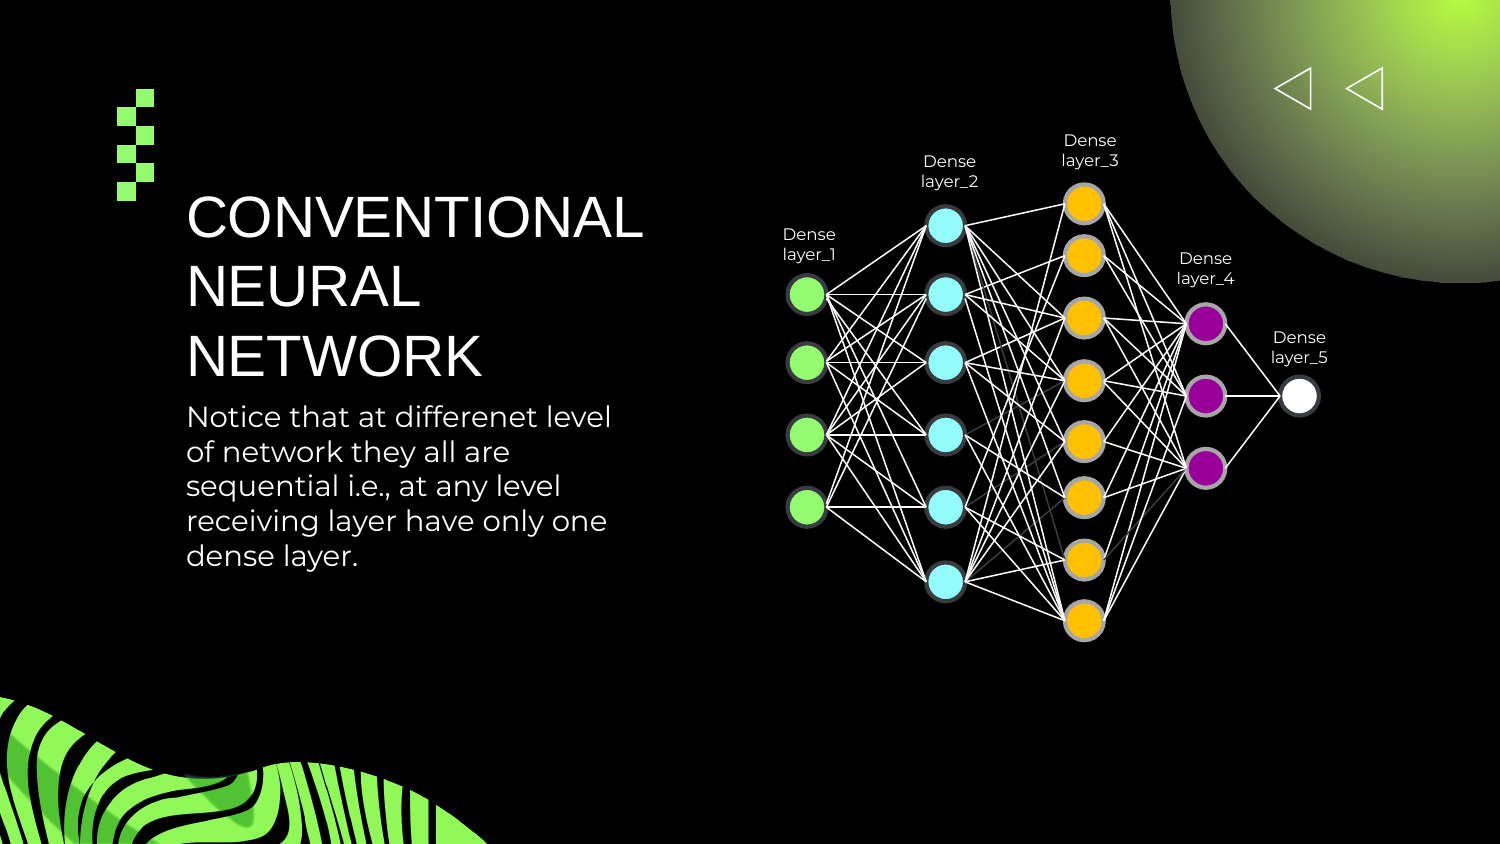

Dense layer_3
Dense layer_2
# CONVENTIONAL NEURAL NETWORK

Dense layer_1
Dense layer_4
Dense layer_5
Notice that at differenet level of network they all are sequential i.e., at any level receiving layer have only one dense layer.